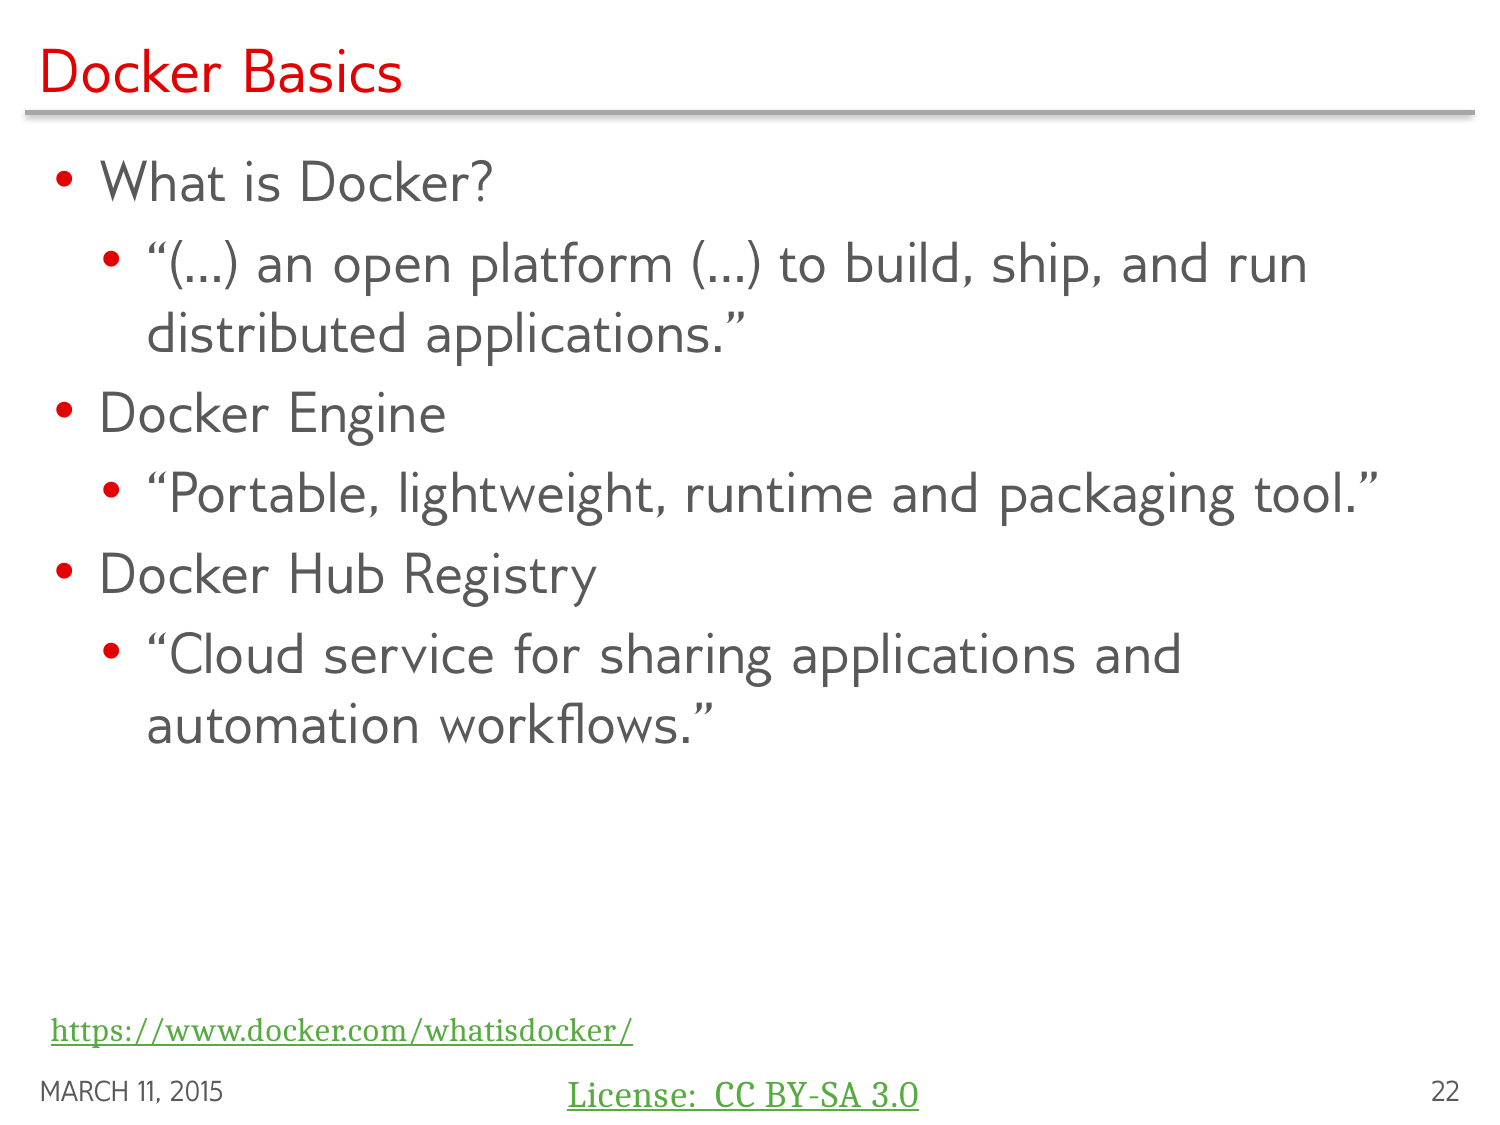

# Docker Basics
What is Docker?
“(…) an open platform (…) to build, ship, and run distributed applications.”
Docker Engine
“Portable, lightweight, runtime and packaging tool.”
Docker Hub Registry
“Cloud service for sharing applications and automation workflows.”
https://www.docker.com/whatisdocker/
March 11, 2015
22